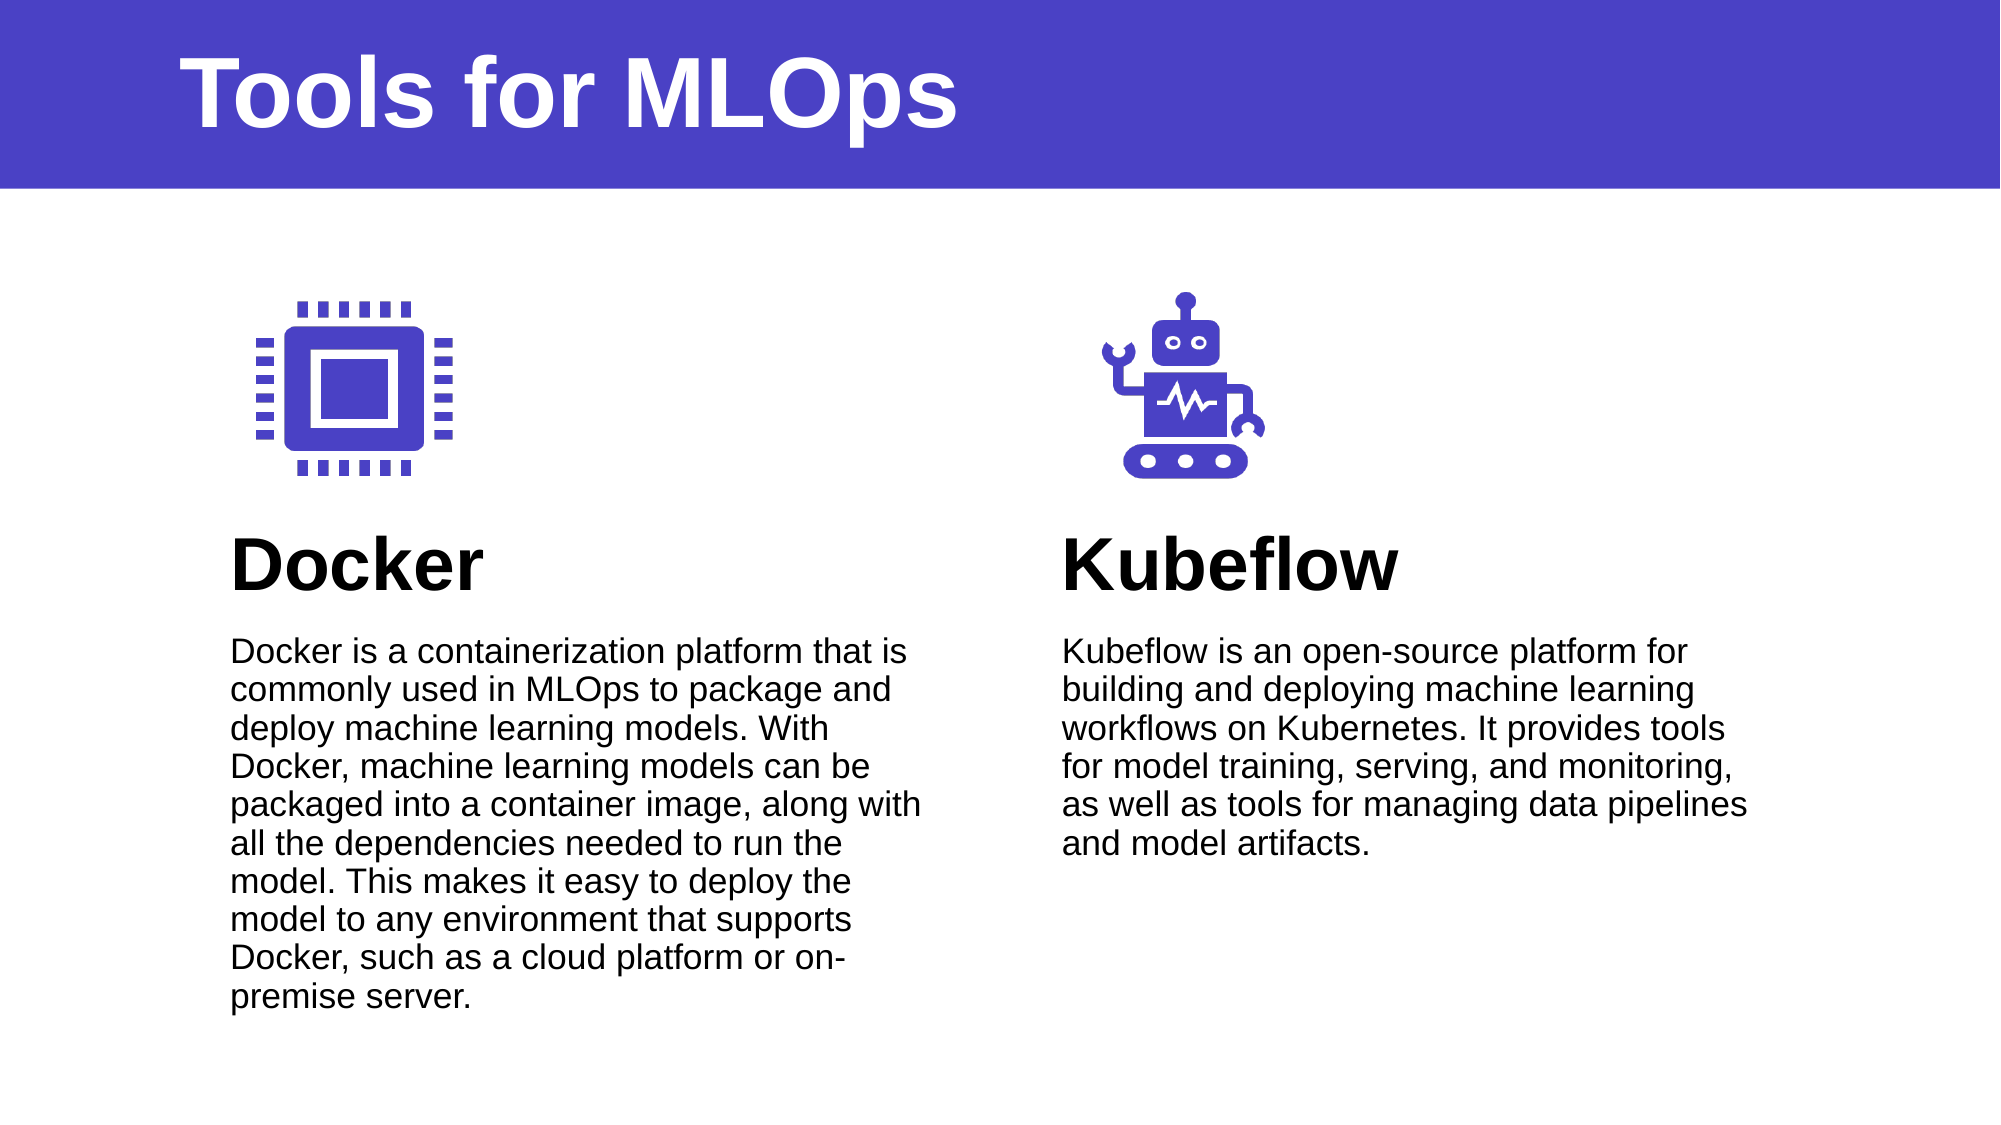

# Tools for MLOps
Docker
Docker is a containerization platform that is commonly used in MLOps to package and deploy machine learning models. With Docker, machine learning models can be packaged into a container image, along with all the dependencies needed to run the model. This makes it easy to deploy the model to any environment that supports Docker, such as a cloud platform or on-premise server.
Kubeflow
Kubeflow is an open-source platform for building and deploying machine learning workflows on Kubernetes. It provides tools for model training, serving, and monitoring, as well as tools for managing data pipelines and model artifacts.